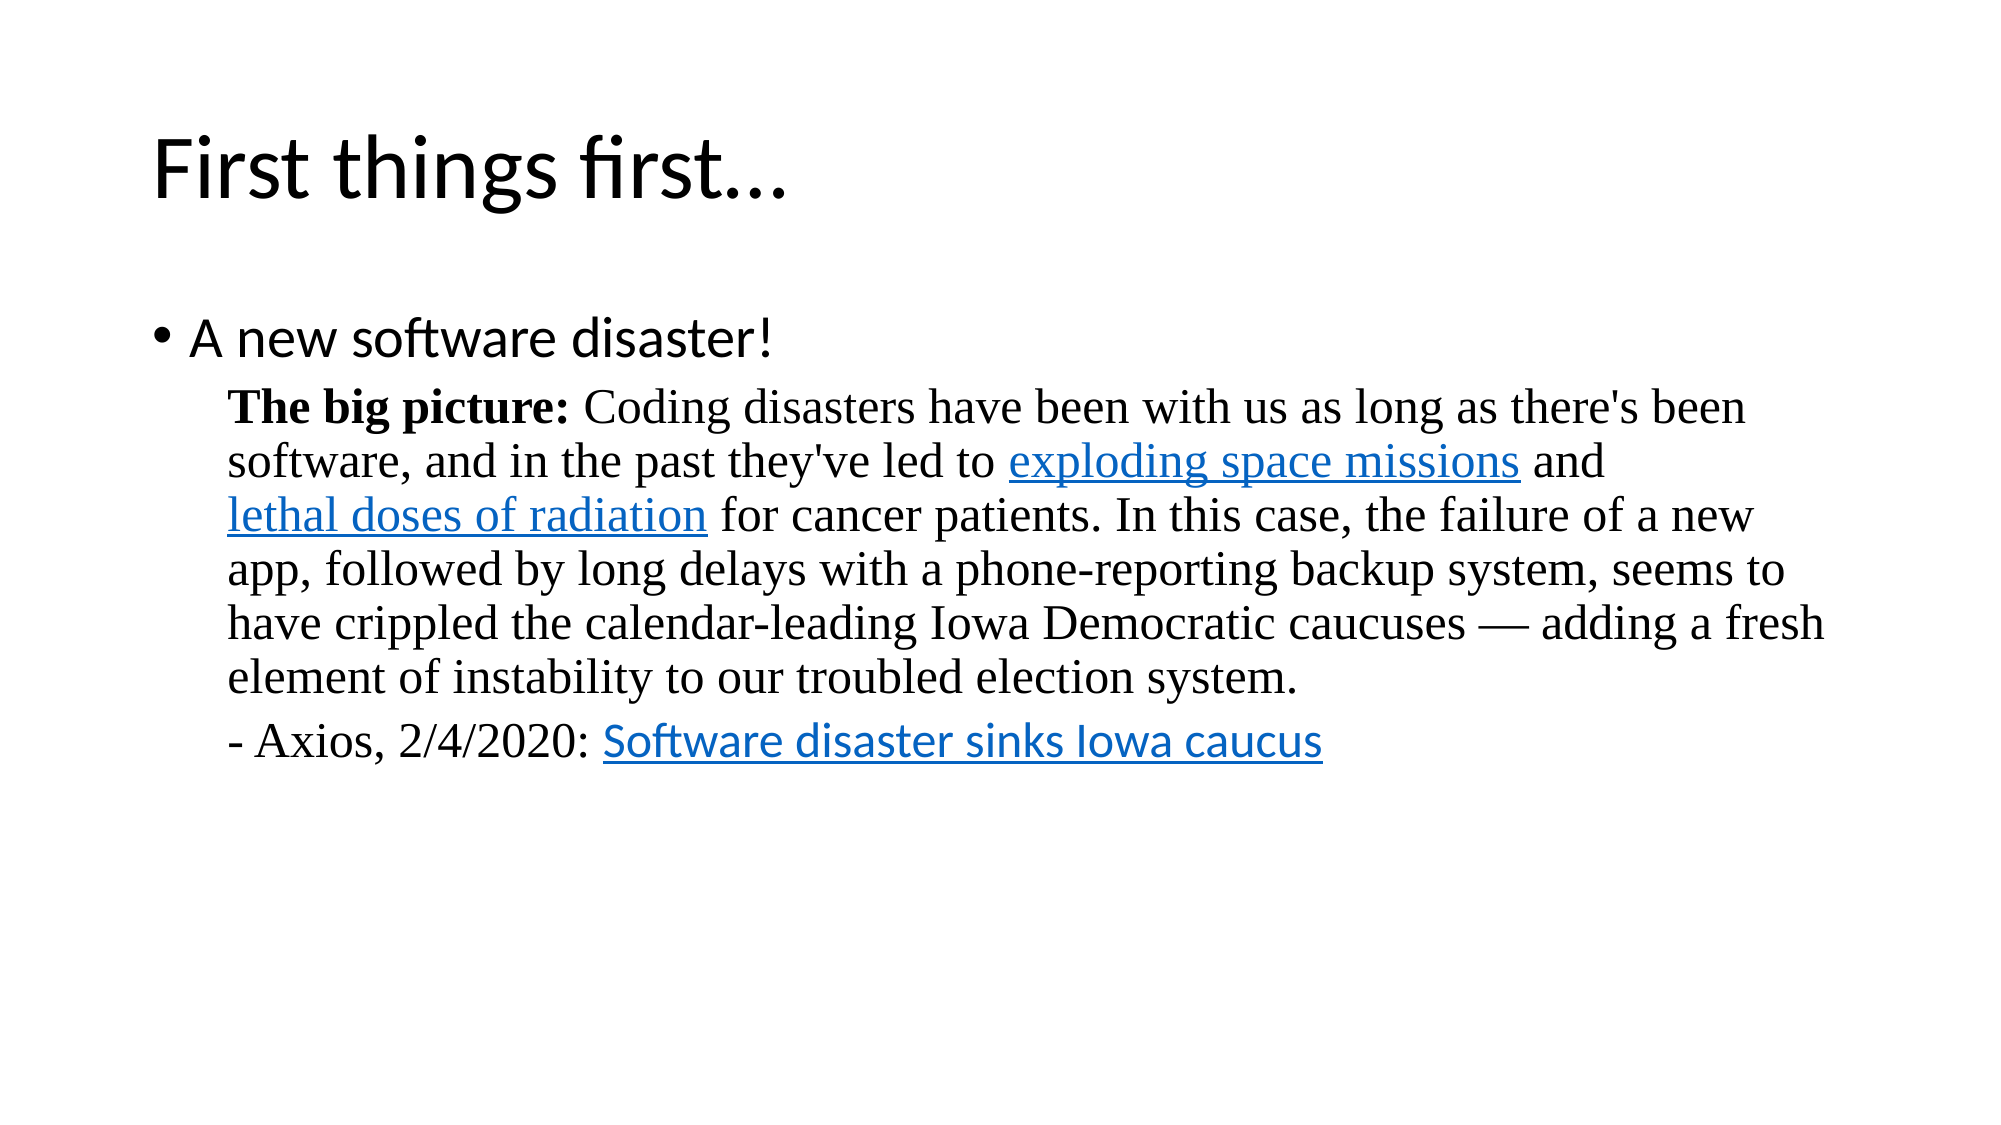

# First things first…
A new software disaster!
The big picture: Coding disasters have been with us as long as there's been software, and in the past they've led to exploding space missions and lethal doses of radiation for cancer patients. In this case, the failure of a new app, followed by long delays with a phone-reporting backup system, seems to have crippled the calendar-leading Iowa Democratic caucuses — adding a fresh element of instability to our troubled election system.
- Axios, 2/4/2020: Software disaster sinks Iowa caucus